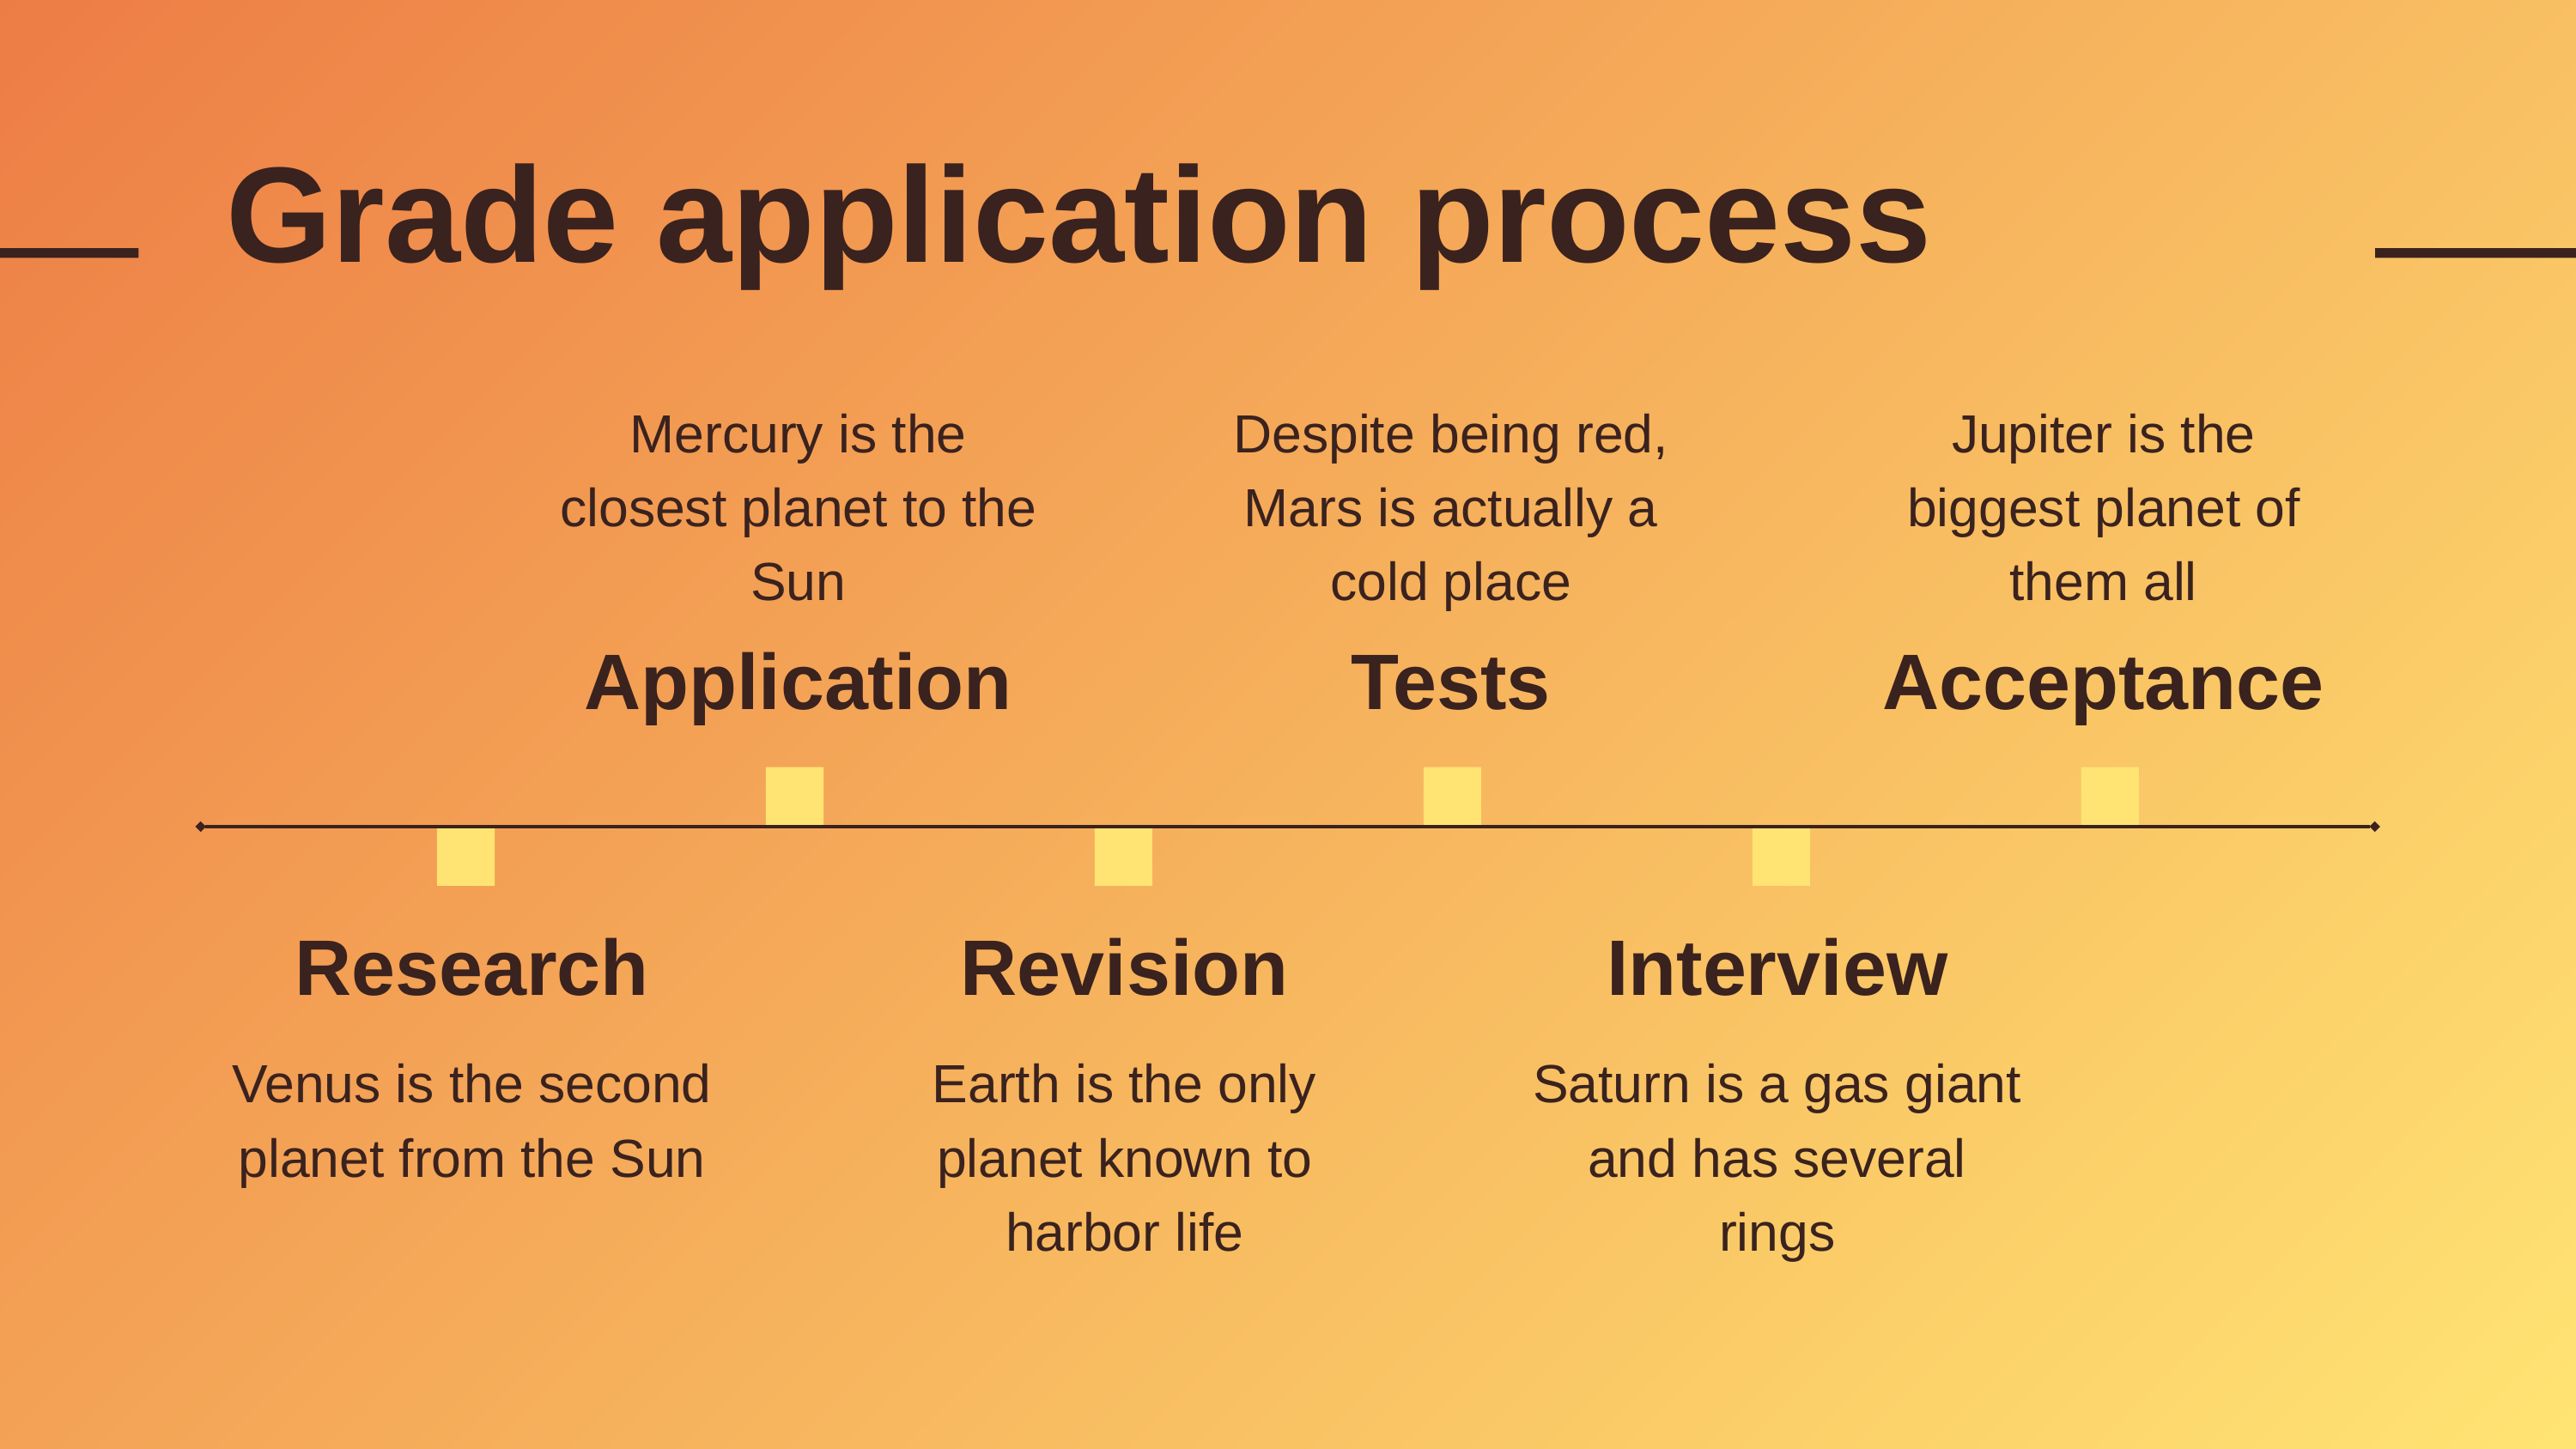

# Grade application process
Mercury is the closest planet to the Sun
Despite being red, Mars is actually a cold place
Jupiter is the biggest planet of them all
Tests
Acceptance
Application

Research
Revision
Interview
Venus is the second planet from the Sun
Earth is the only planet known to harbor life
Saturn is a gas giant and has several rings